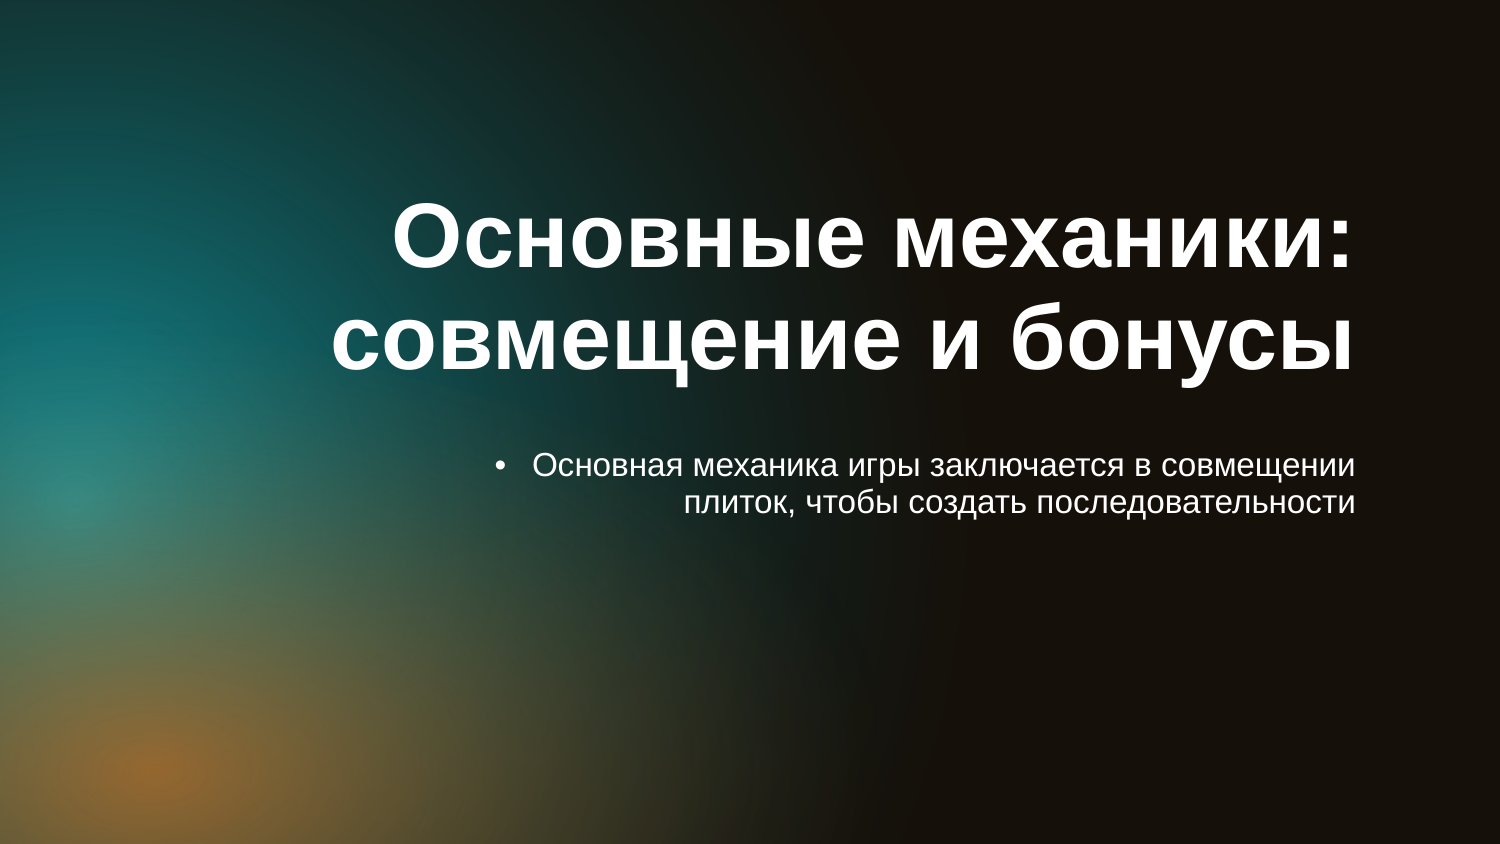

Основные механики: совмещение и бонусы
# Основная механика игры заключается в совмещении плиток, чтобы создать последовательности